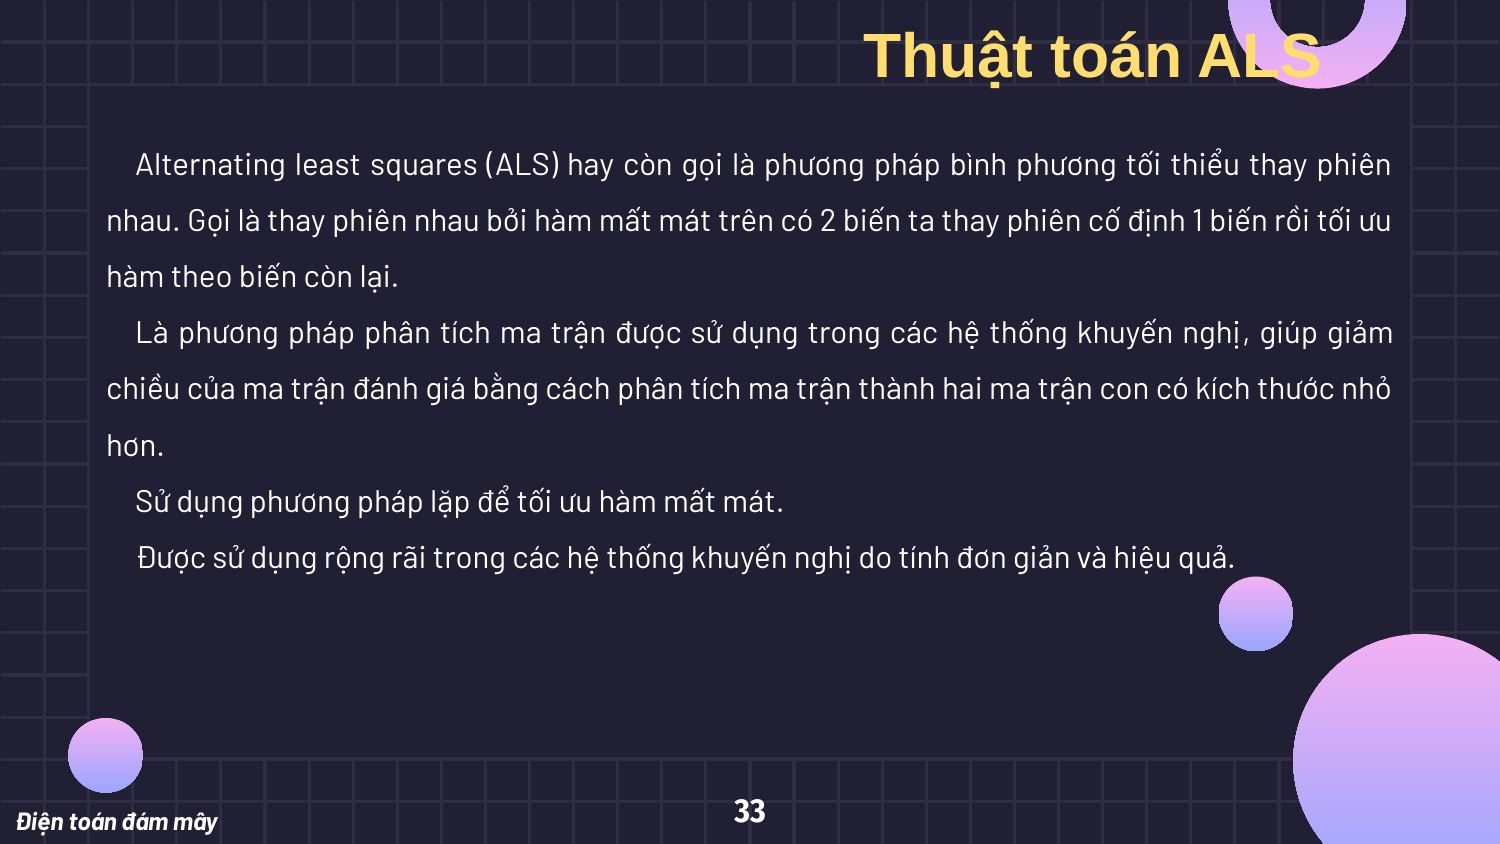

# Thuật toán ALS
Alternating least squares (ALS) hay còn gọi là phương pháp bình phương tối thiểu thay phiên nhau. Gọi là thay phiên nhau bởi hàm mất mát trên có 2 biến ta thay phiên cố định 1 biến rồi tối ưu hàm theo biến còn lại.
Là phương pháp phân tích ma trận được sử dụng trong các hệ thống khuyến nghị, giúp giảm chiều của ma trận đánh giá bằng cách phân tích ma trận thành hai ma trận con có kích thước nhỏ hơn.
Sử dụng phương pháp lặp để tối ưu hàm mất mát.
Được sử dụng rộng rãi trong các hệ thống khuyến nghị do tính đơn giản và hiệu quả.

33
Điện toán đám mây